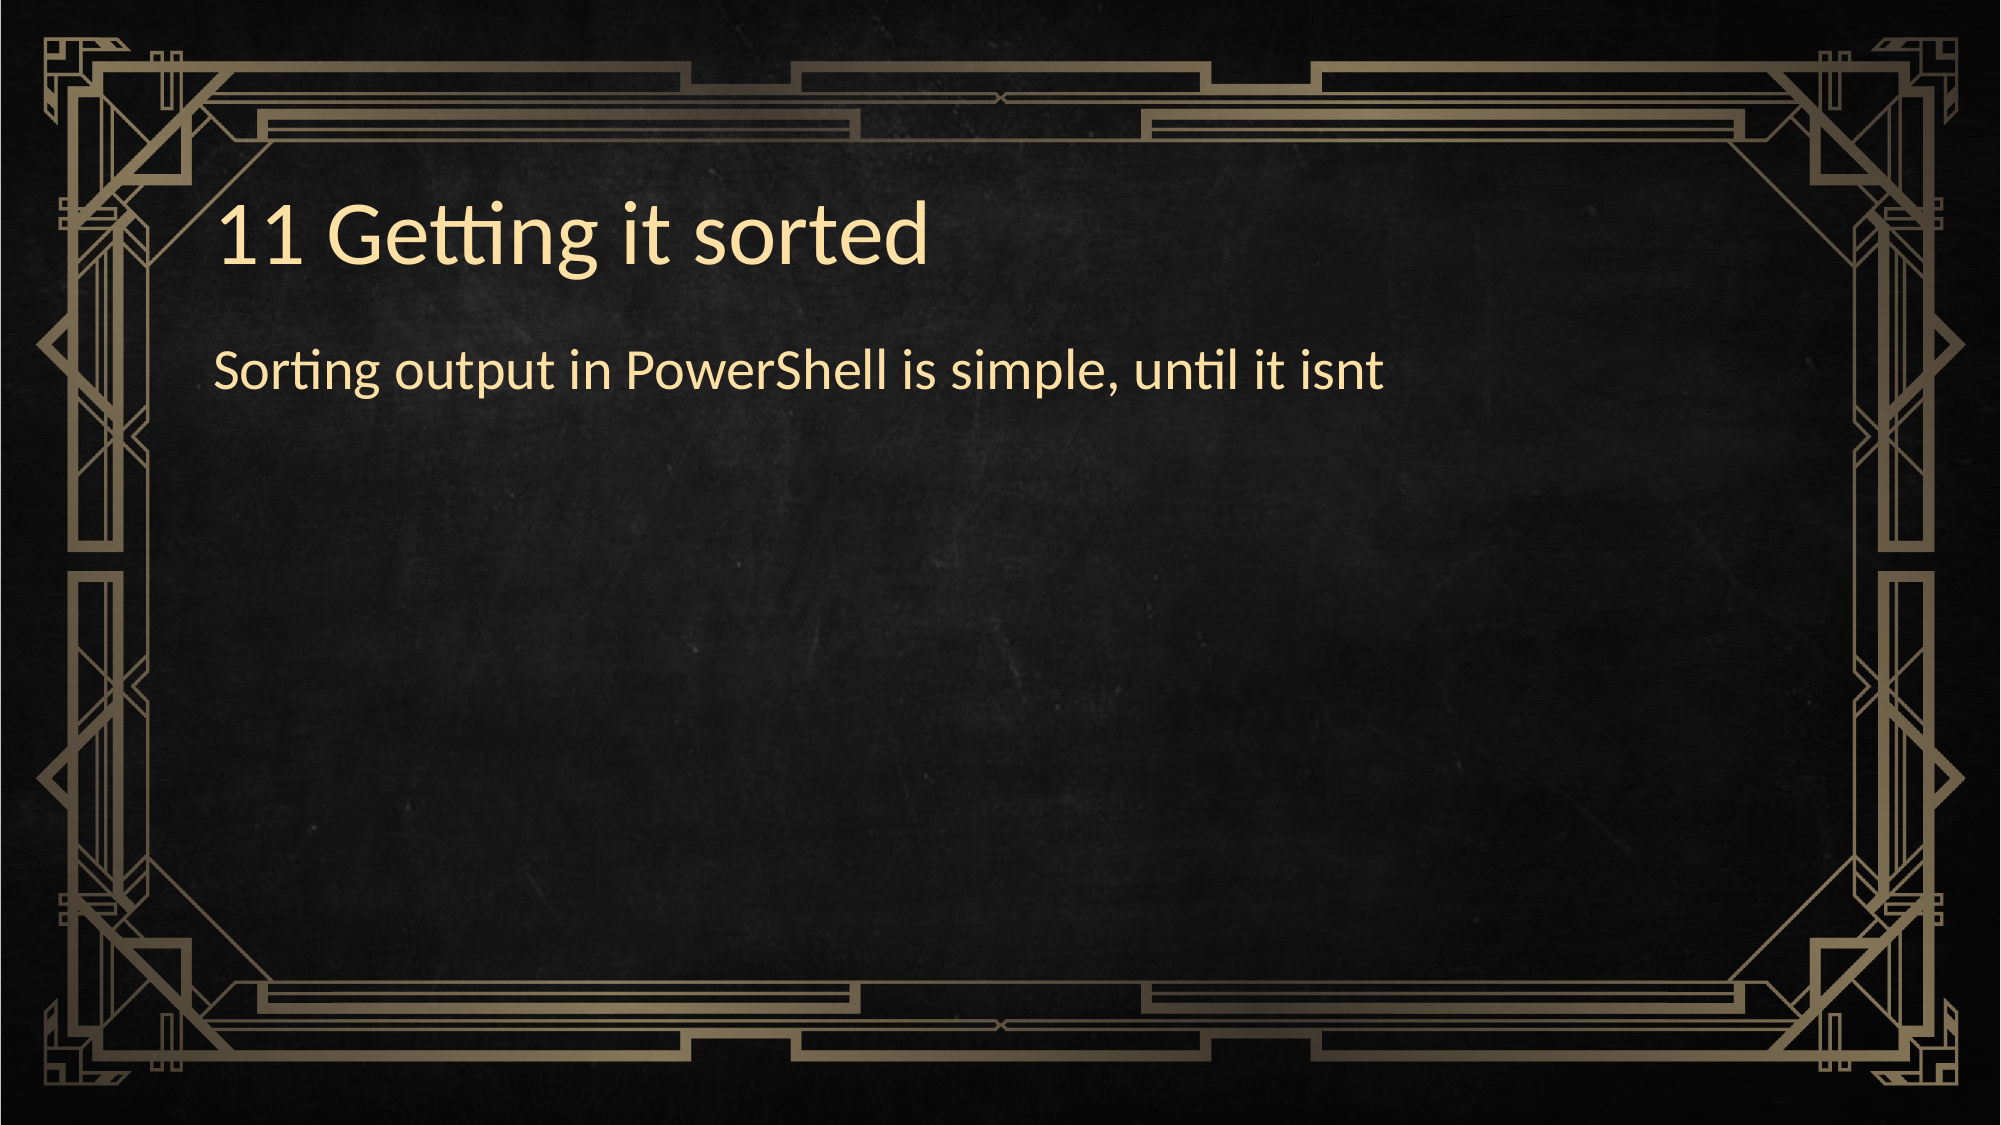

# 11 Getting it sorted
Sorting output in PowerShell is simple, until it isnt